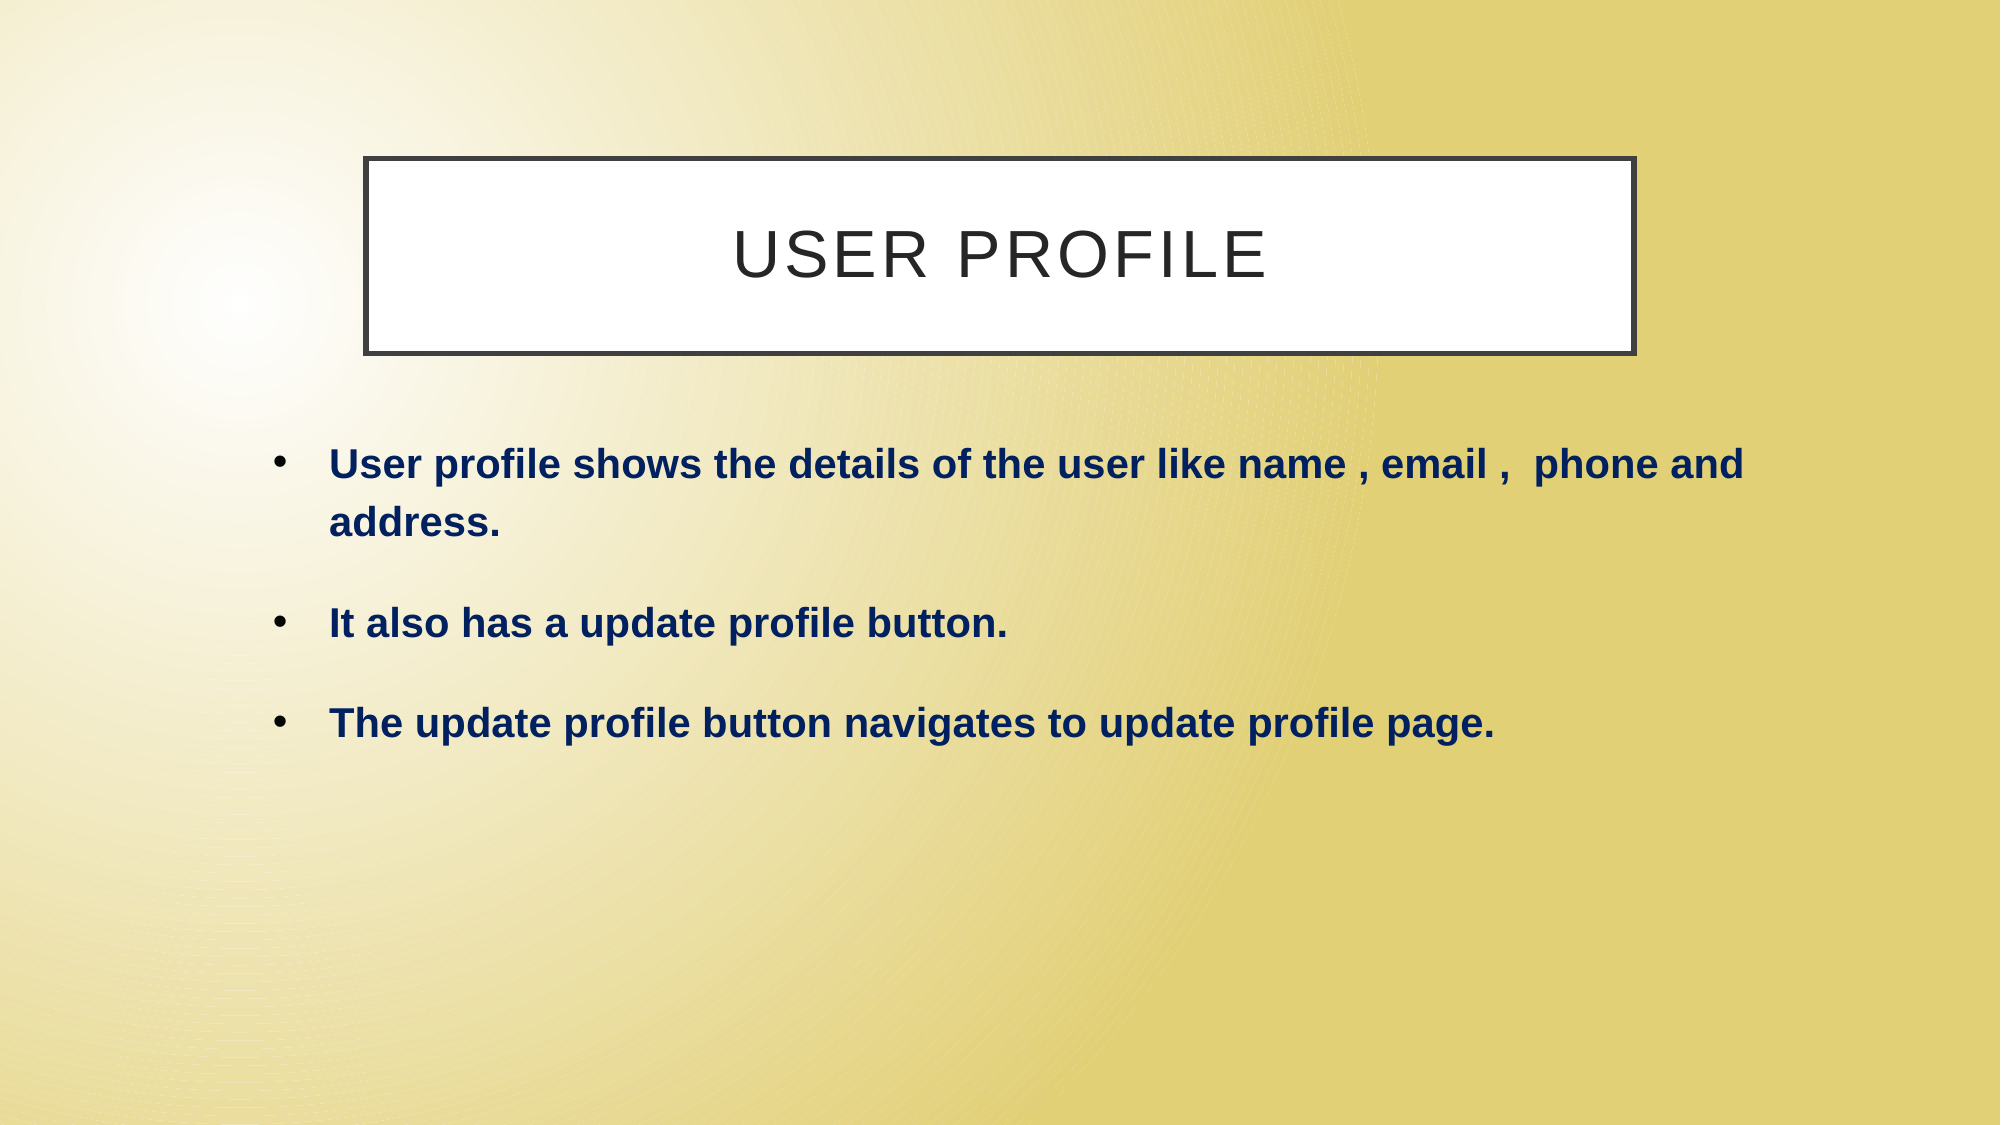

# User profile
User profile shows the details of the user like name , email ,  phone and address.

It also has a update profile button.

The update profile button navigates to update profile page.